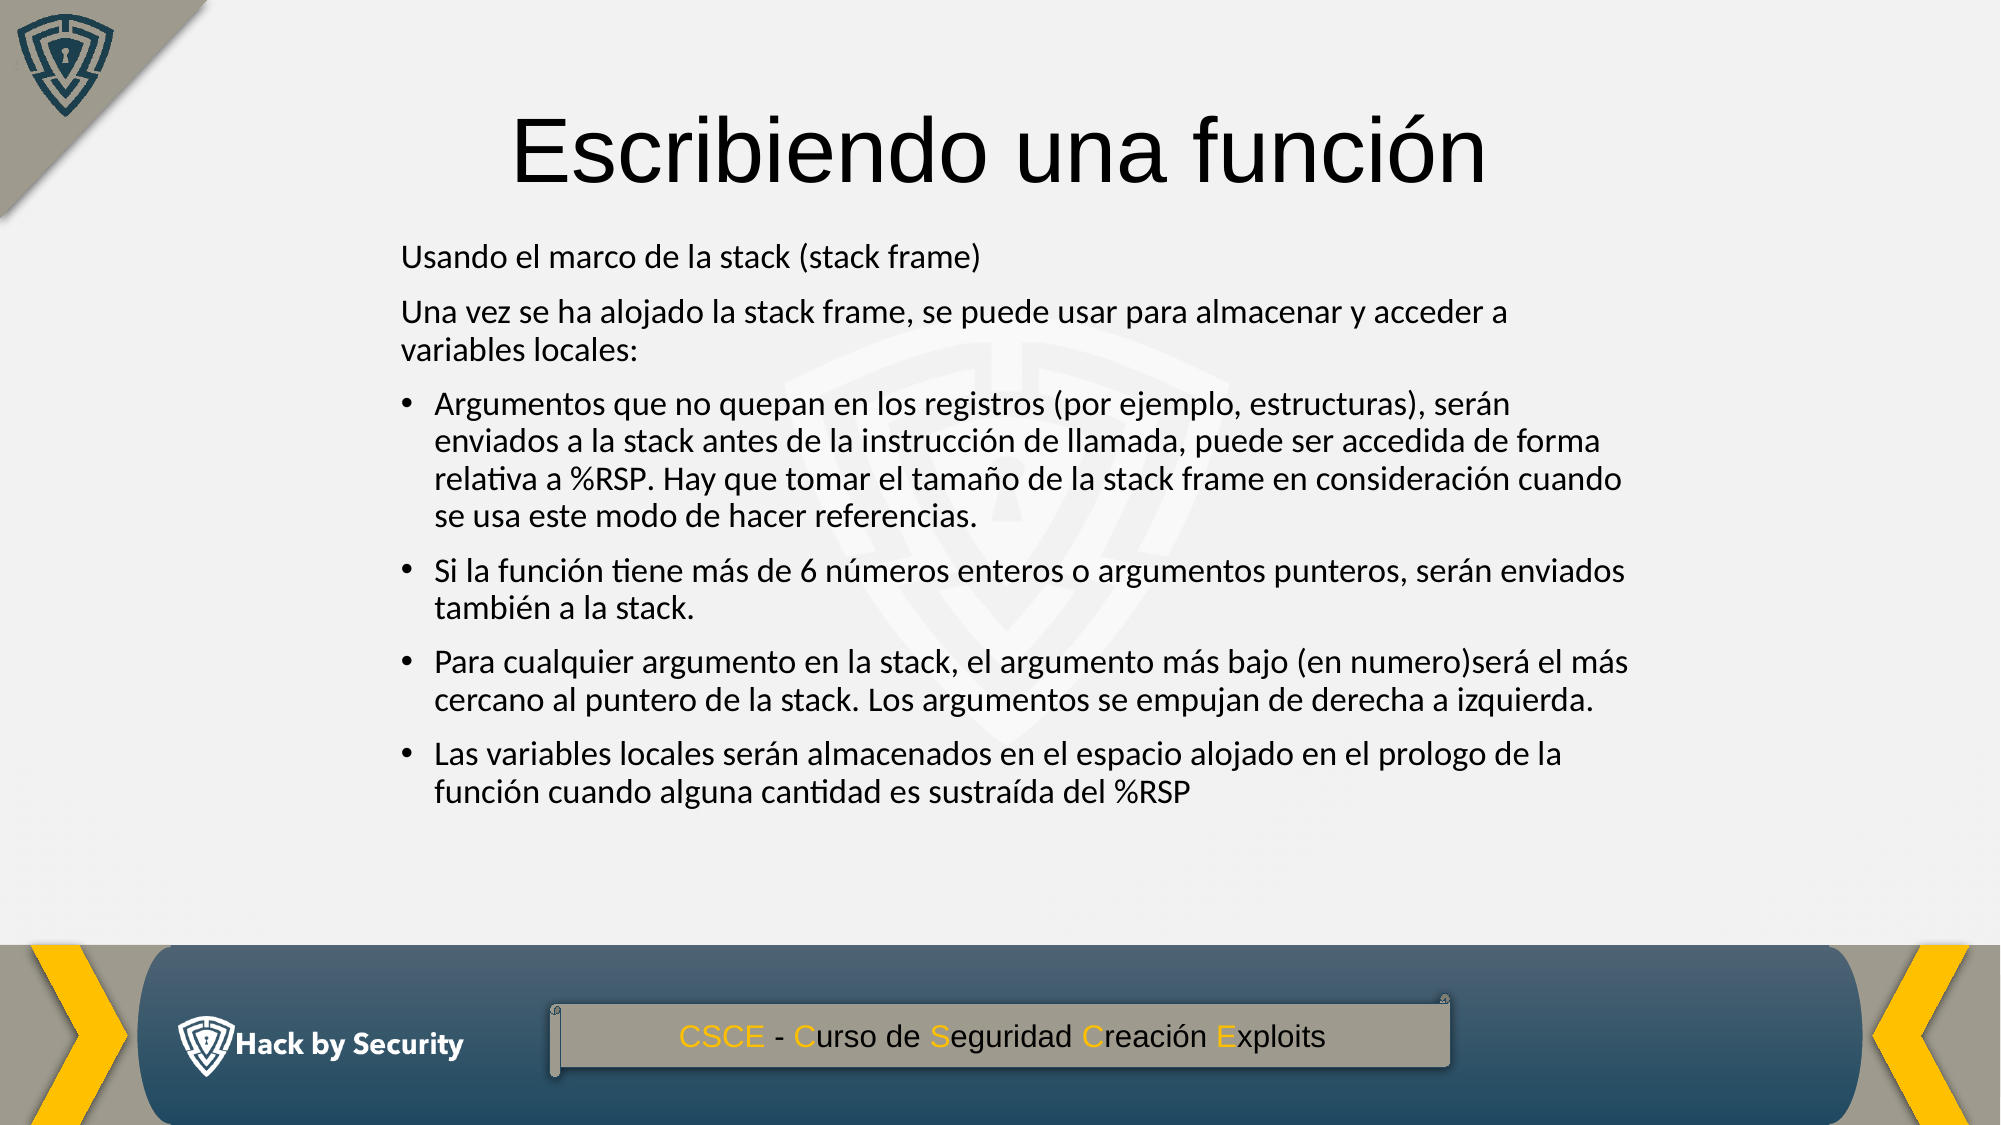

Escribiendo una función
Usando el marco de la stack (stack frame)
Una vez se ha alojado la stack frame, se puede usar para almacenar y acceder a variables locales:
Argumentos que no quepan en los registros (por ejemplo, estructuras), serán enviados a la stack antes de la instrucción de llamada, puede ser accedida de forma relativa a %RSP. Hay que tomar el tamaño de la stack frame en consideración cuando se usa este modo de hacer referencias.
Si la función tiene más de 6 números enteros o argumentos punteros, serán enviados también a la stack.
Para cualquier argumento en la stack, el argumento más bajo (en numero)será el más cercano al puntero de la stack. Los argumentos se empujan de derecha a izquierda.
Las variables locales serán almacenados en el espacio alojado en el prologo de la función cuando alguna cantidad es sustraída del %RSP